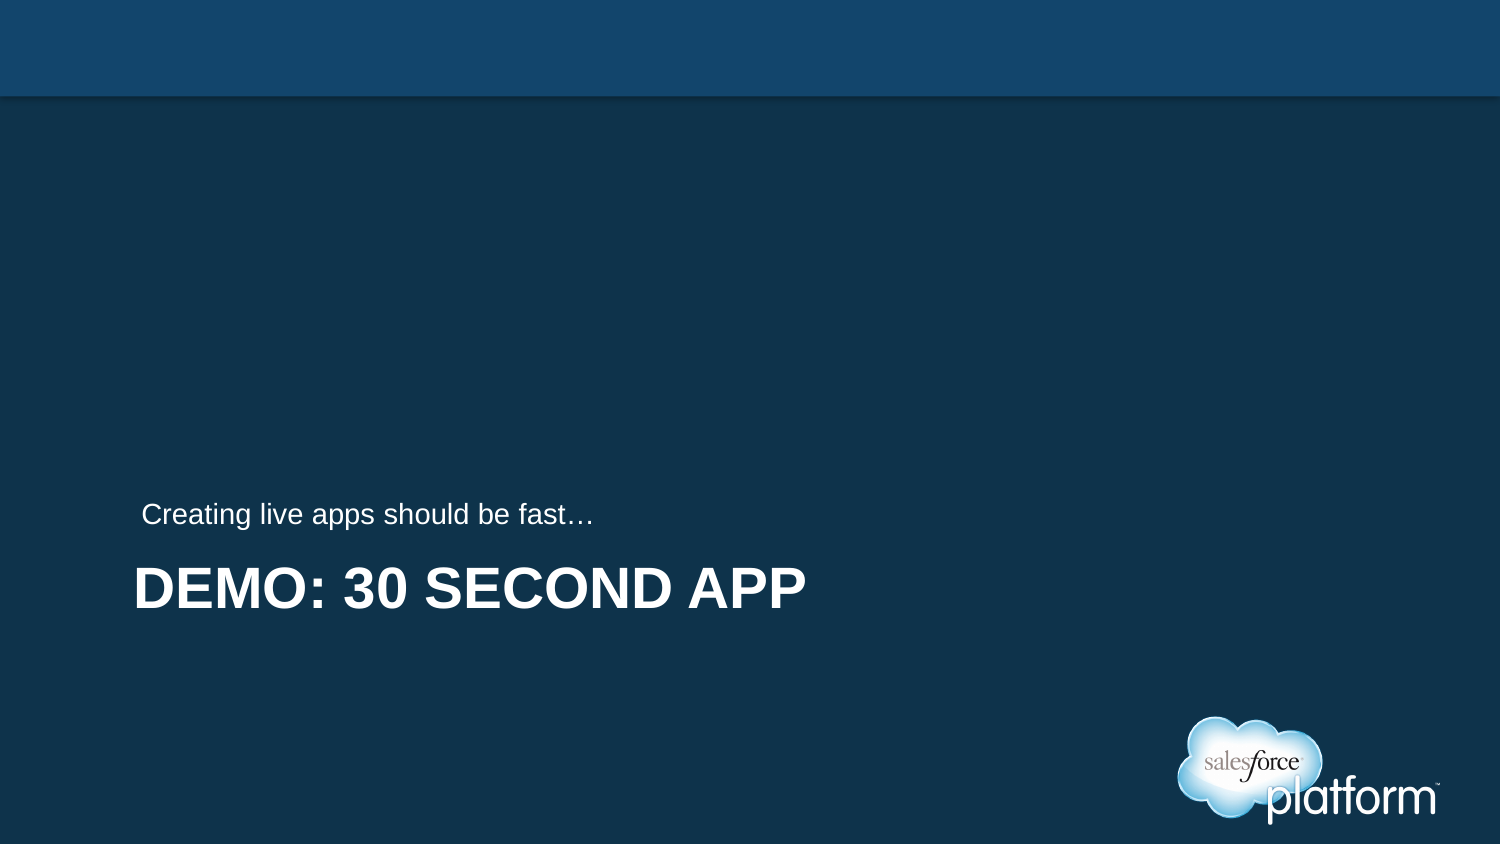

Creating live apps should be fast…
# Demo: 30 second app